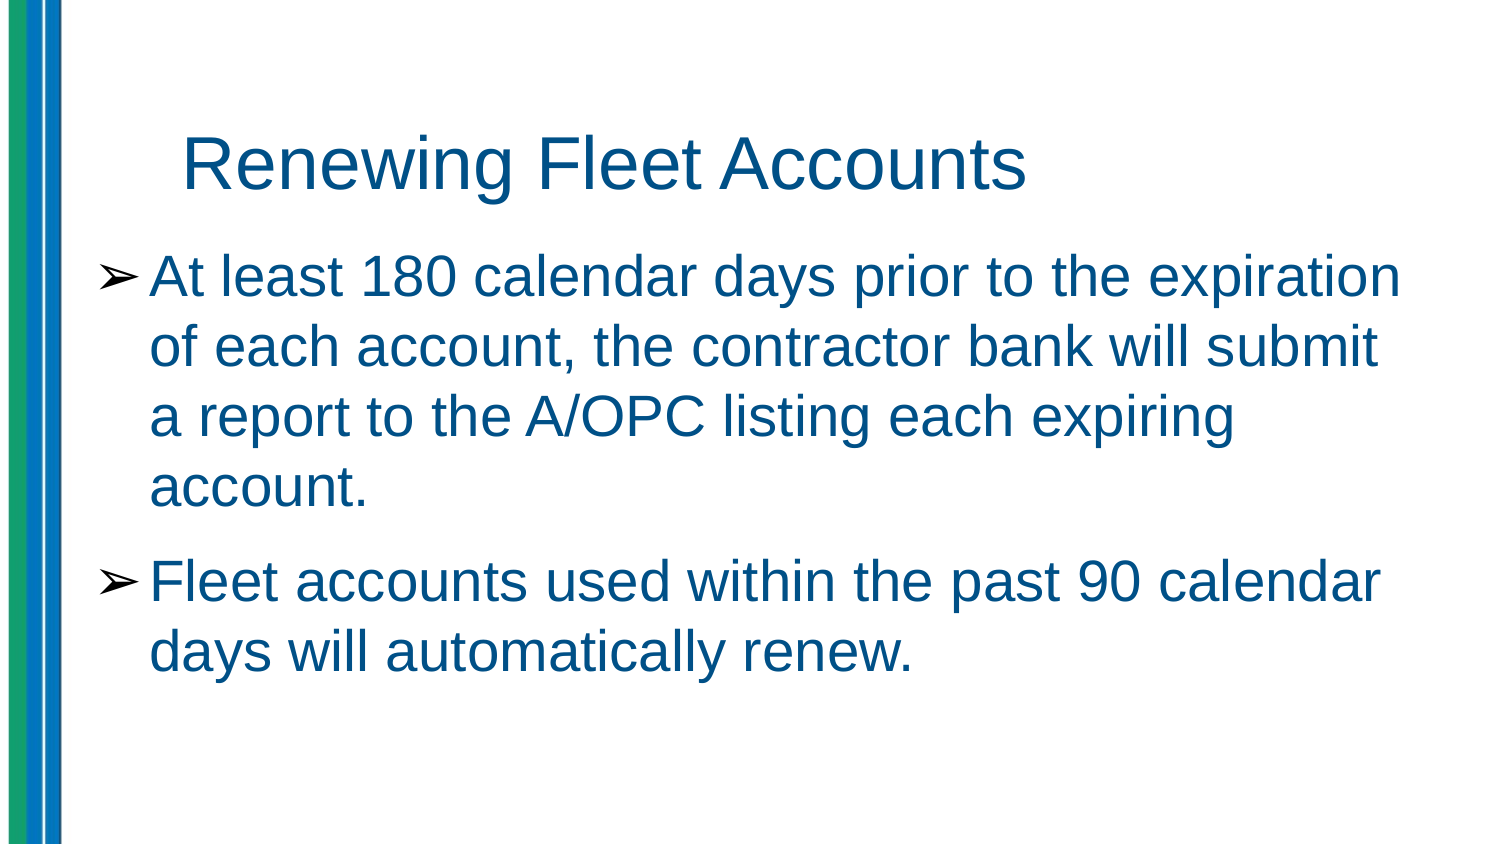

# Renewing Fleet Accounts
At least 180 calendar days prior to the expiration of each account, the contractor bank will submit a report to the A/OPC listing each expiring account.
Fleet accounts used within the past 90 calendar days will automatically renew.